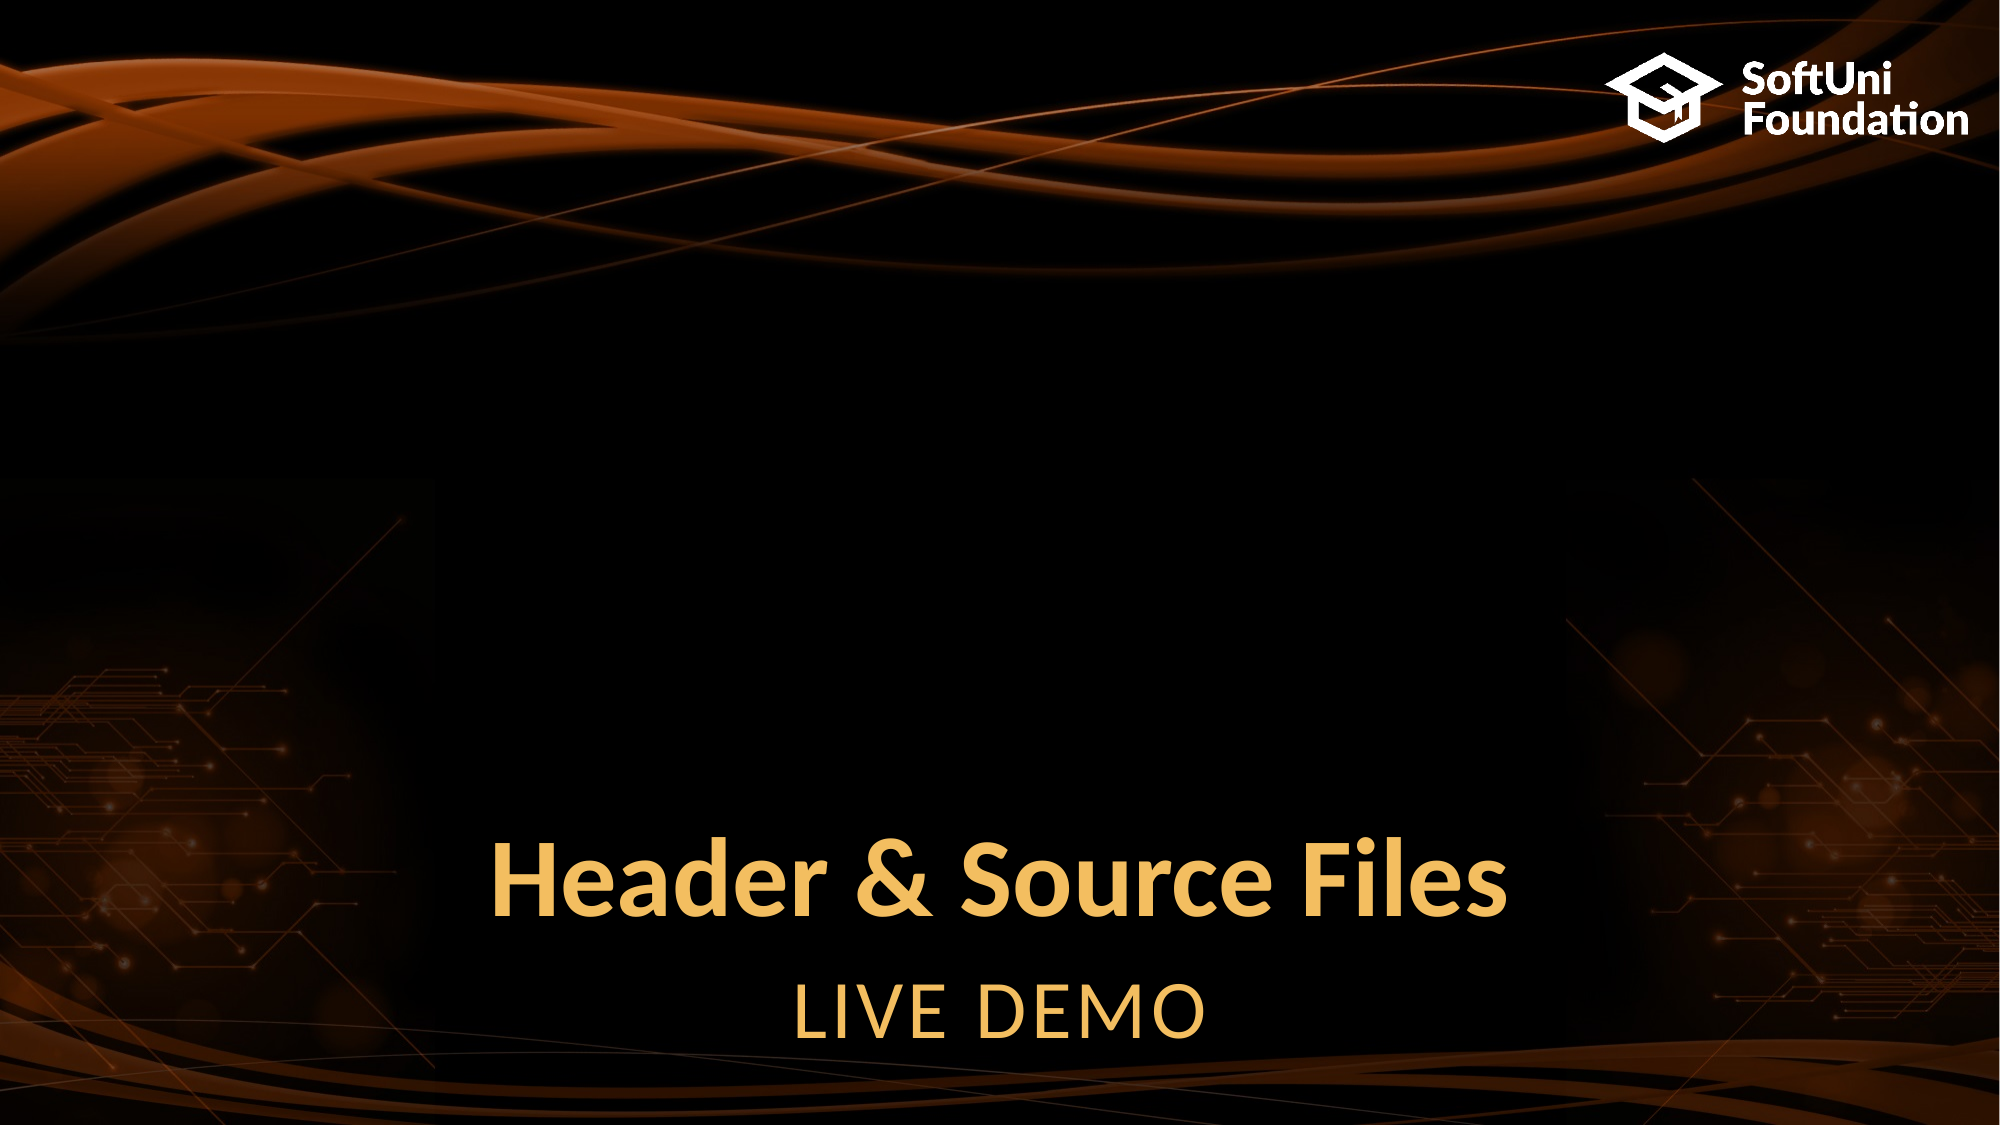

# Header & Source Files
LIVE DEMO